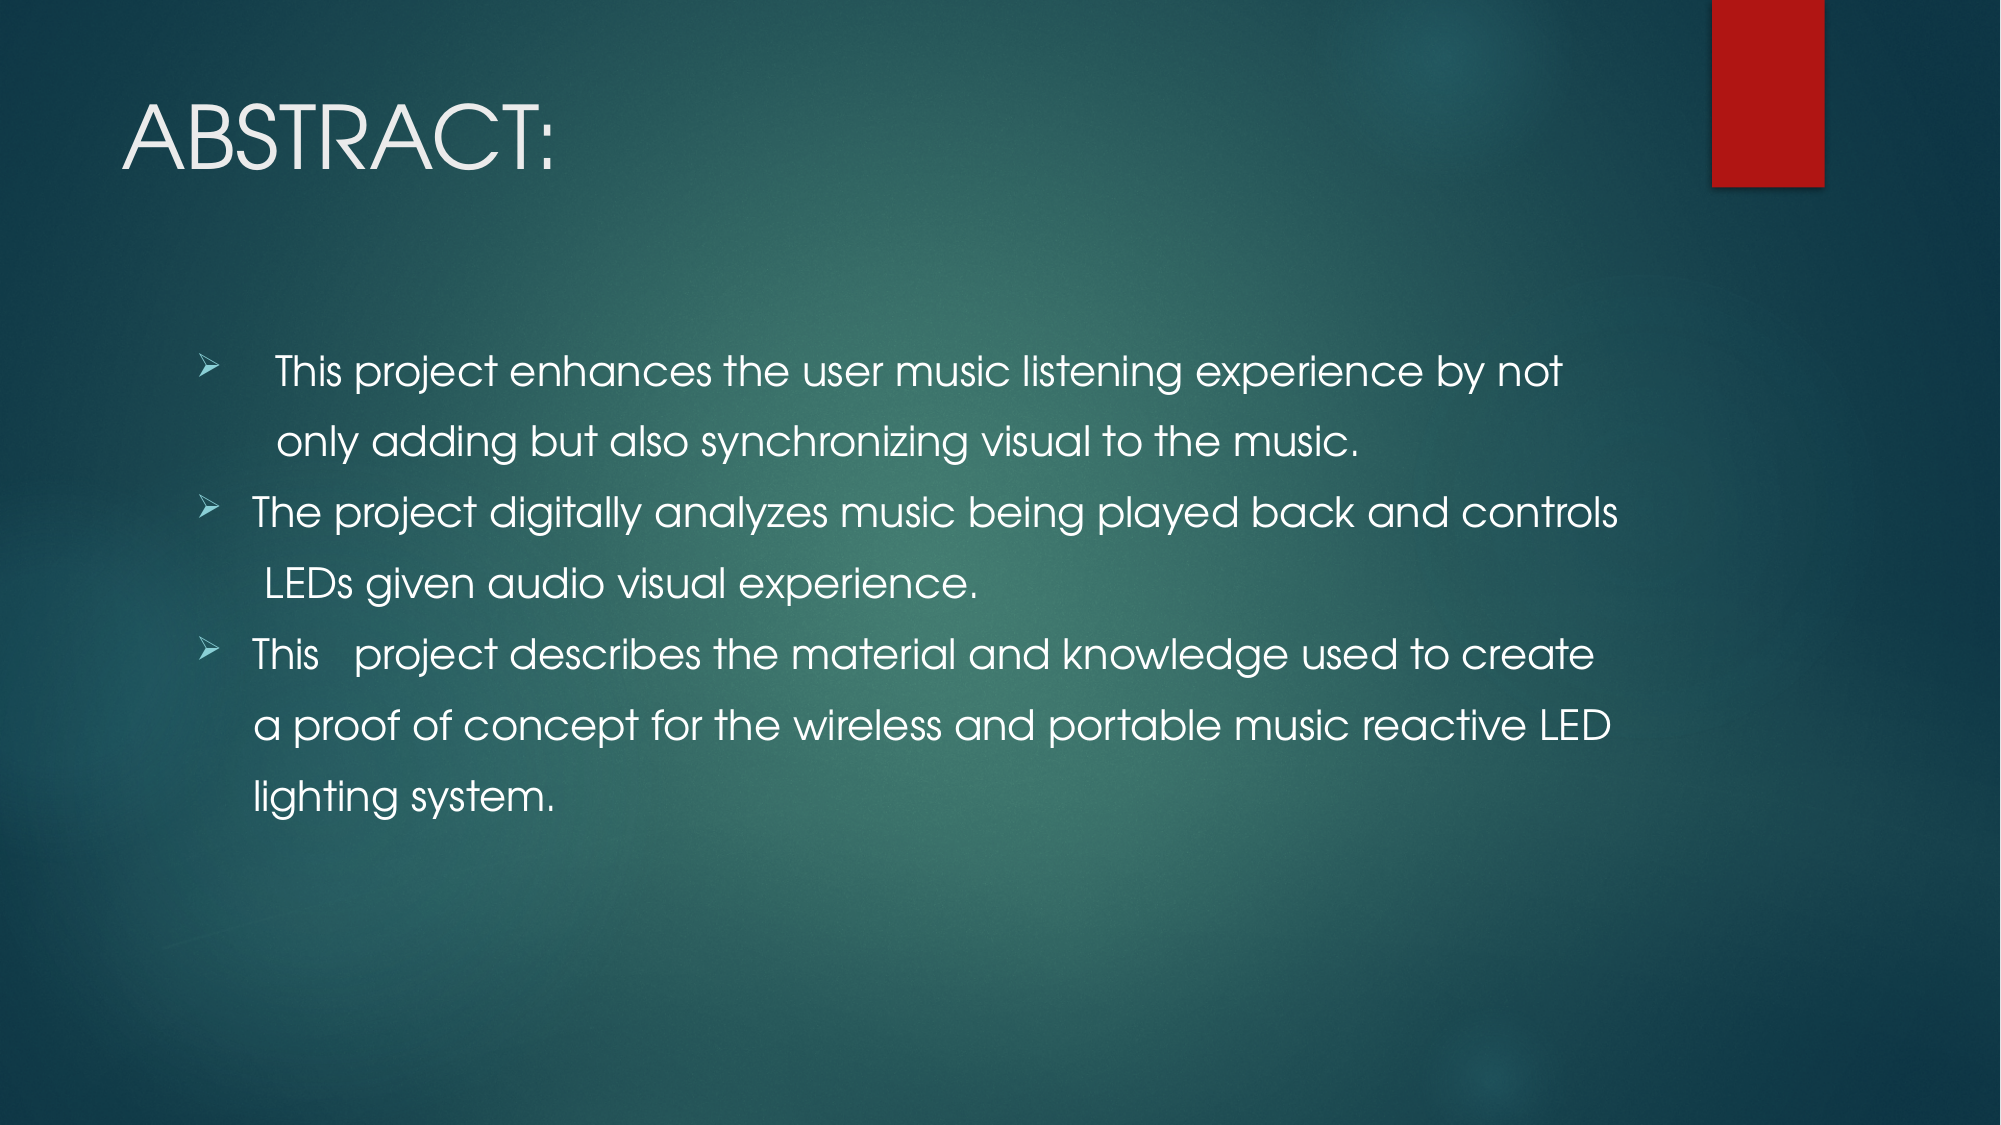

# ABSTRACT:
  This project enhances the user music listening experience by not
       only adding but also synchronizing visual to the music.
The project digitally analyzes music being played back and controls
      LEDs given audio visual experience.
This   project describes the material and knowledge used to create
     a proof of concept for the wireless and portable music reactive LED
     lighting system.